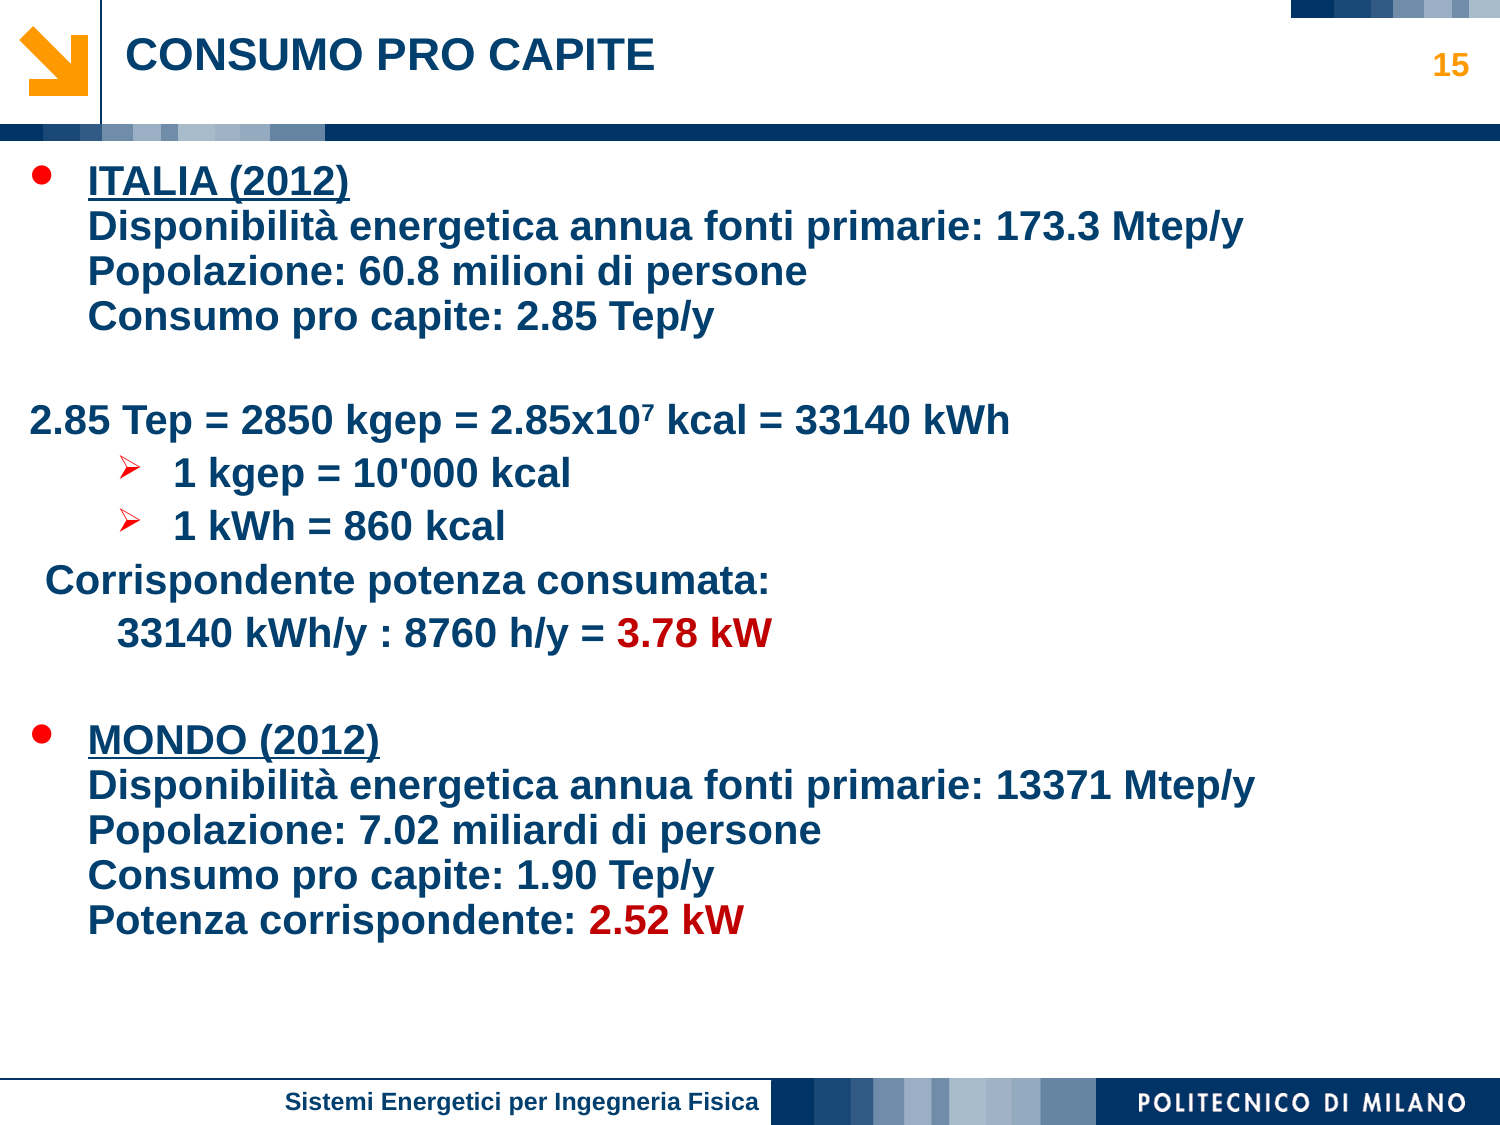

CONSUMO PRO CAPITE
15
15
ITALIA (2012)
Disponibilità energetica annua fonti primarie: 173.3 Mtep/y
Popolazione: 60.8 milioni di persone
Consumo pro capite: 2.85 Tep/y

2.85 Tep = 2850 kgep = 2.85x107 kcal = 33140 kWh
1 kgep = 10'000 kcal
1 kWh = 860 kcal
Corrispondente potenza consumata:
33140 kWh/y : 8760 h/y = 3.78 kW

MONDO (2012)
Disponibilità energetica annua fonti primarie: 13371 Mtep/y
Popolazione: 7.02 miliardi di persone
Consumo pro capite: 1.90 Tep/y
Potenza corrispondente: 2.52 kW